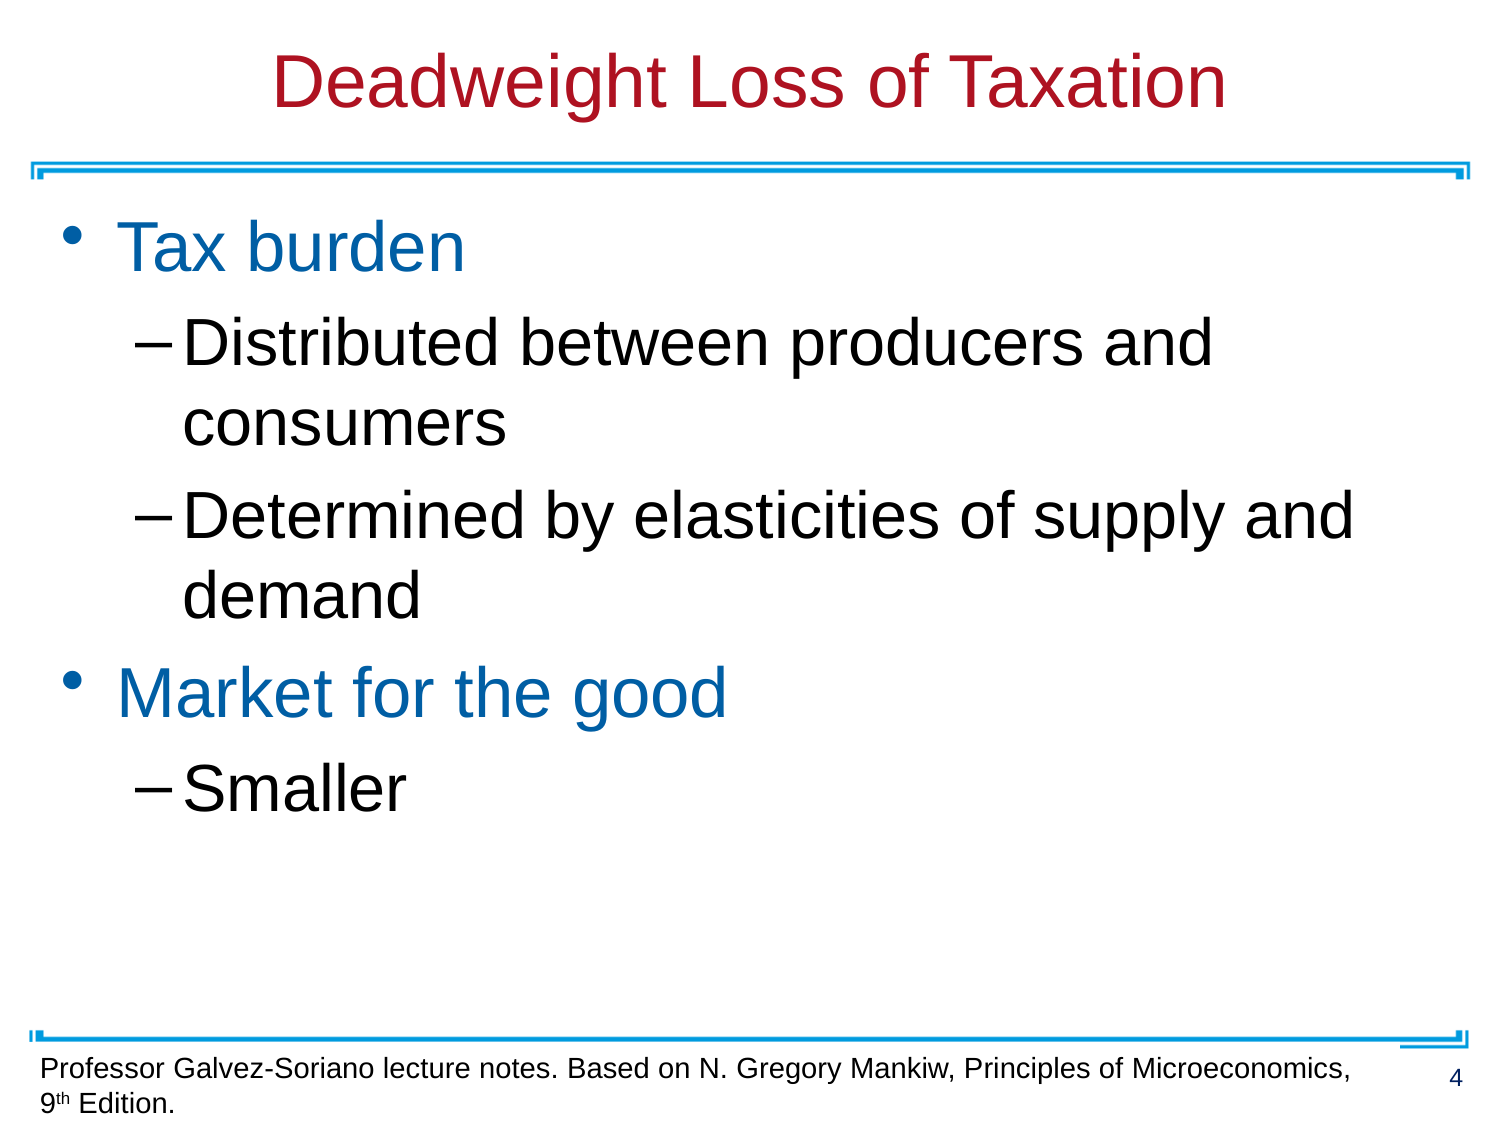

# Deadweight Loss of Taxation
Tax burden
Distributed between producers and consumers
Determined by elasticities of supply and demand
Market for the good
Smaller
Professor Galvez-Soriano lecture notes. Based on N. Gregory Mankiw, Principles of Microeconomics, 9th Edition.
4